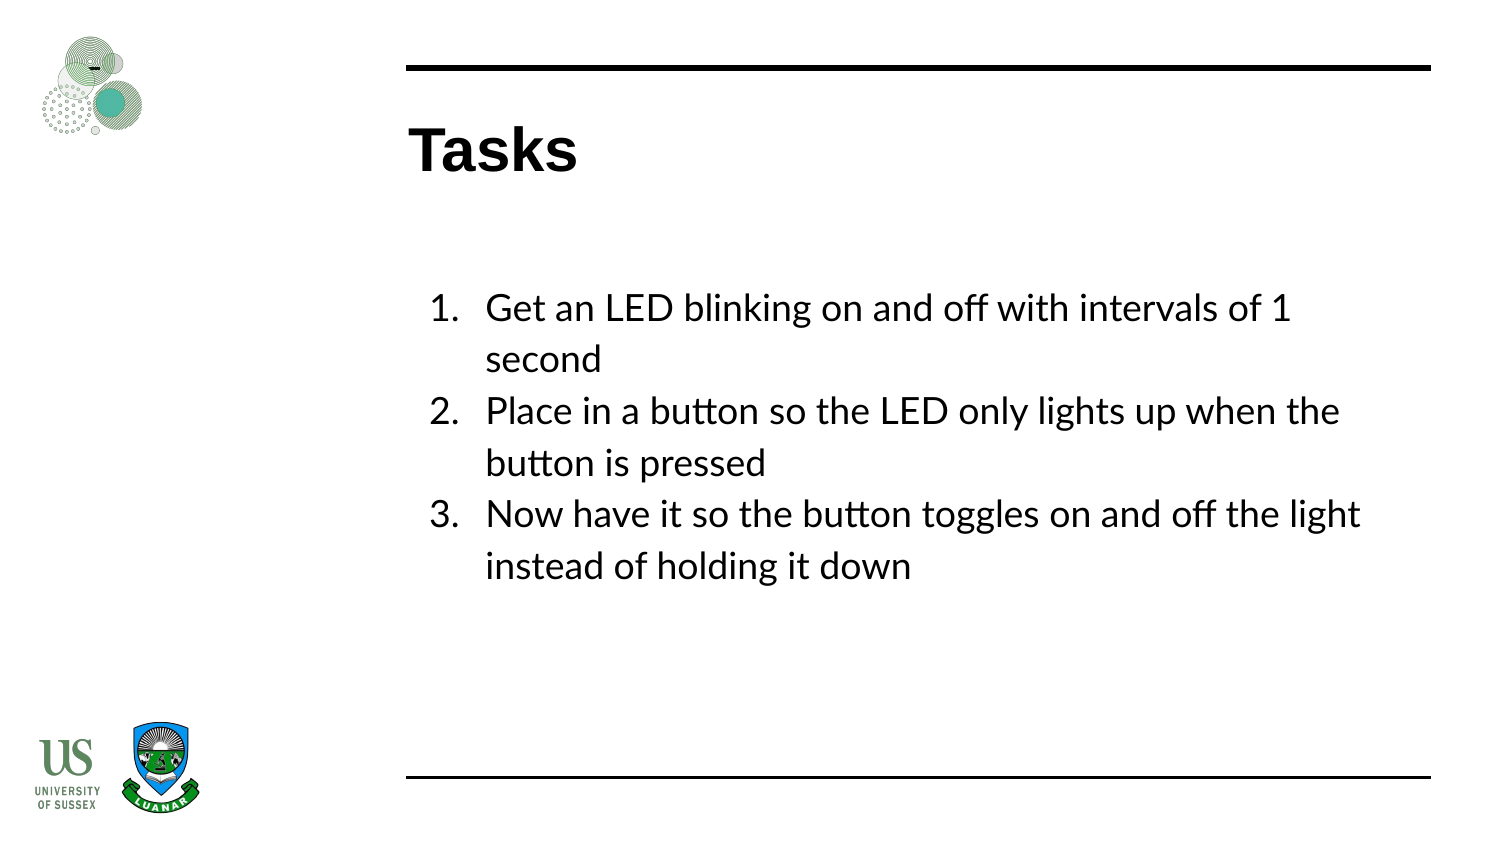

# Tasks
Get an LED blinking on and off with intervals of 1 second
Place in a button so the LED only lights up when the button is pressed
Now have it so the button toggles on and off the light instead of holding it down